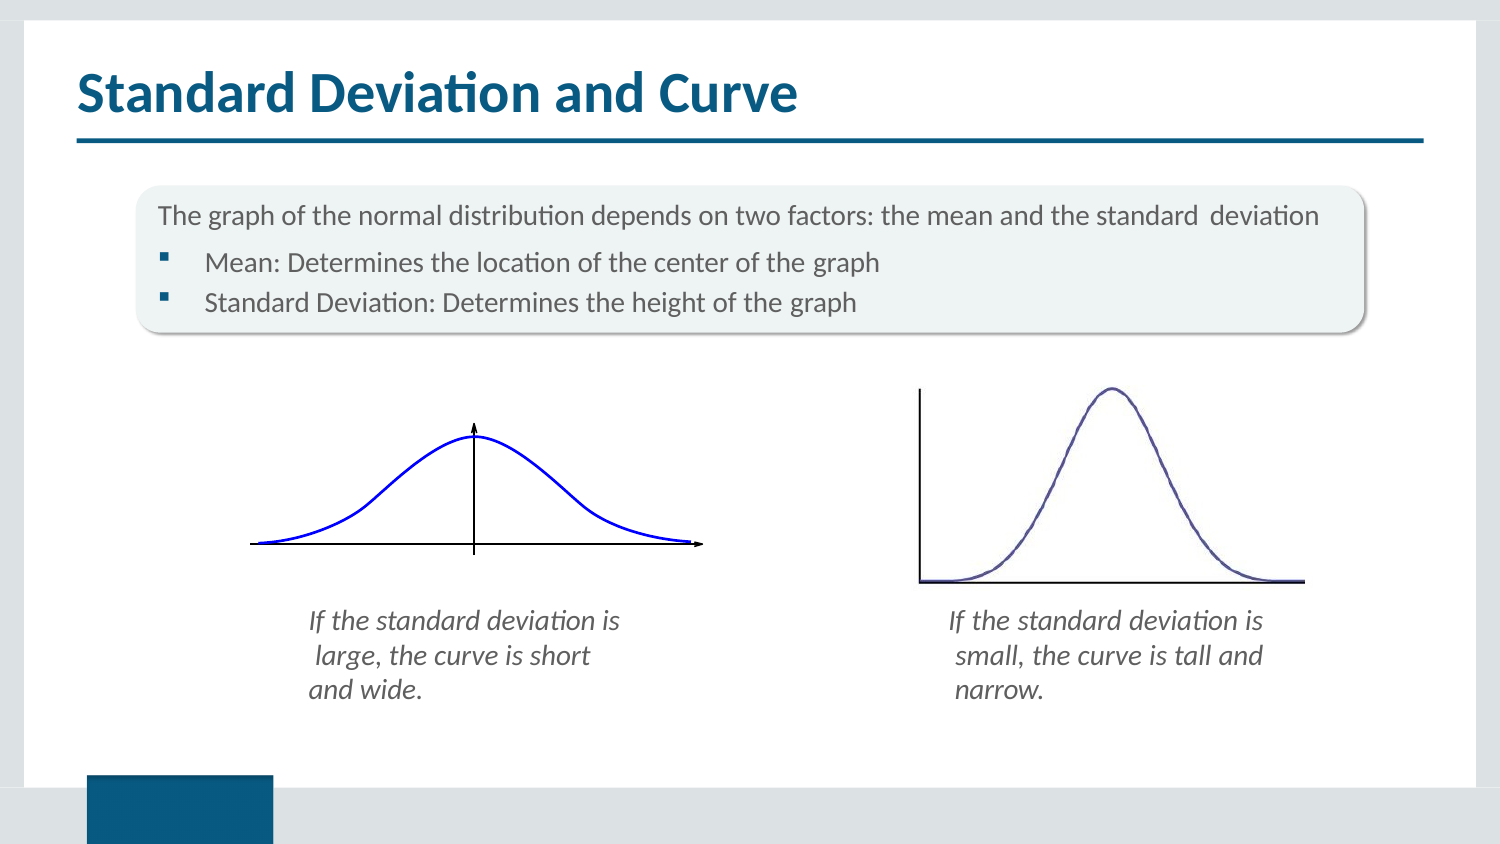

# Standard Deviation and Curve

The graph of the normal distribution depends on two factors: the mean and the standard deviation
Mean: Determines the location of the center of the graph
Standard Deviation: Determines the height of the graph

If the standard deviation is  large, the curve is short  and wide.
If the standard deviation is  small, the curve is tall and  narrow.